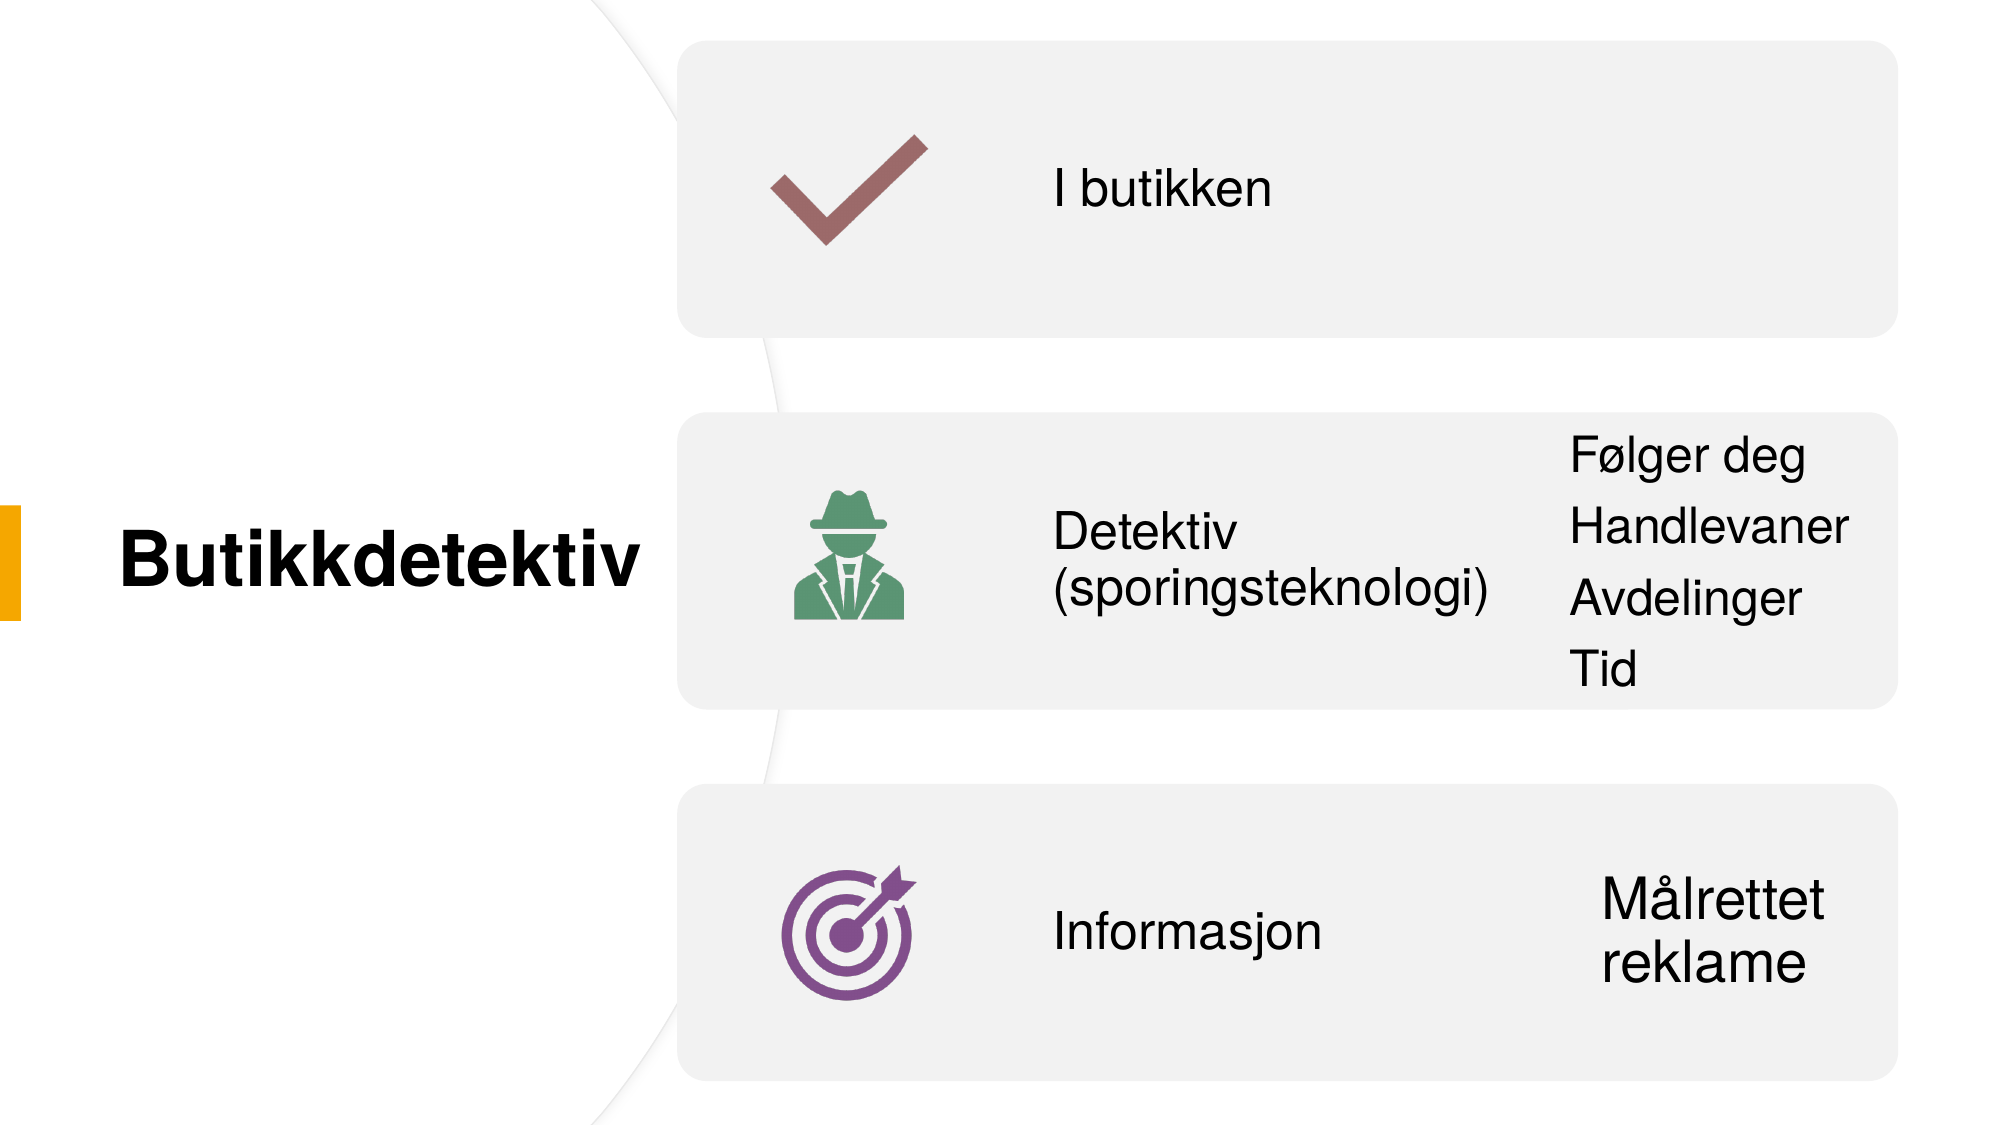

I butikken
Detektiv (sporingsteknologi)
Følger deg
Handlevaner
Avdelinger
Tid
Informasjon
Målrettet reklame
# Butikkdetektiv